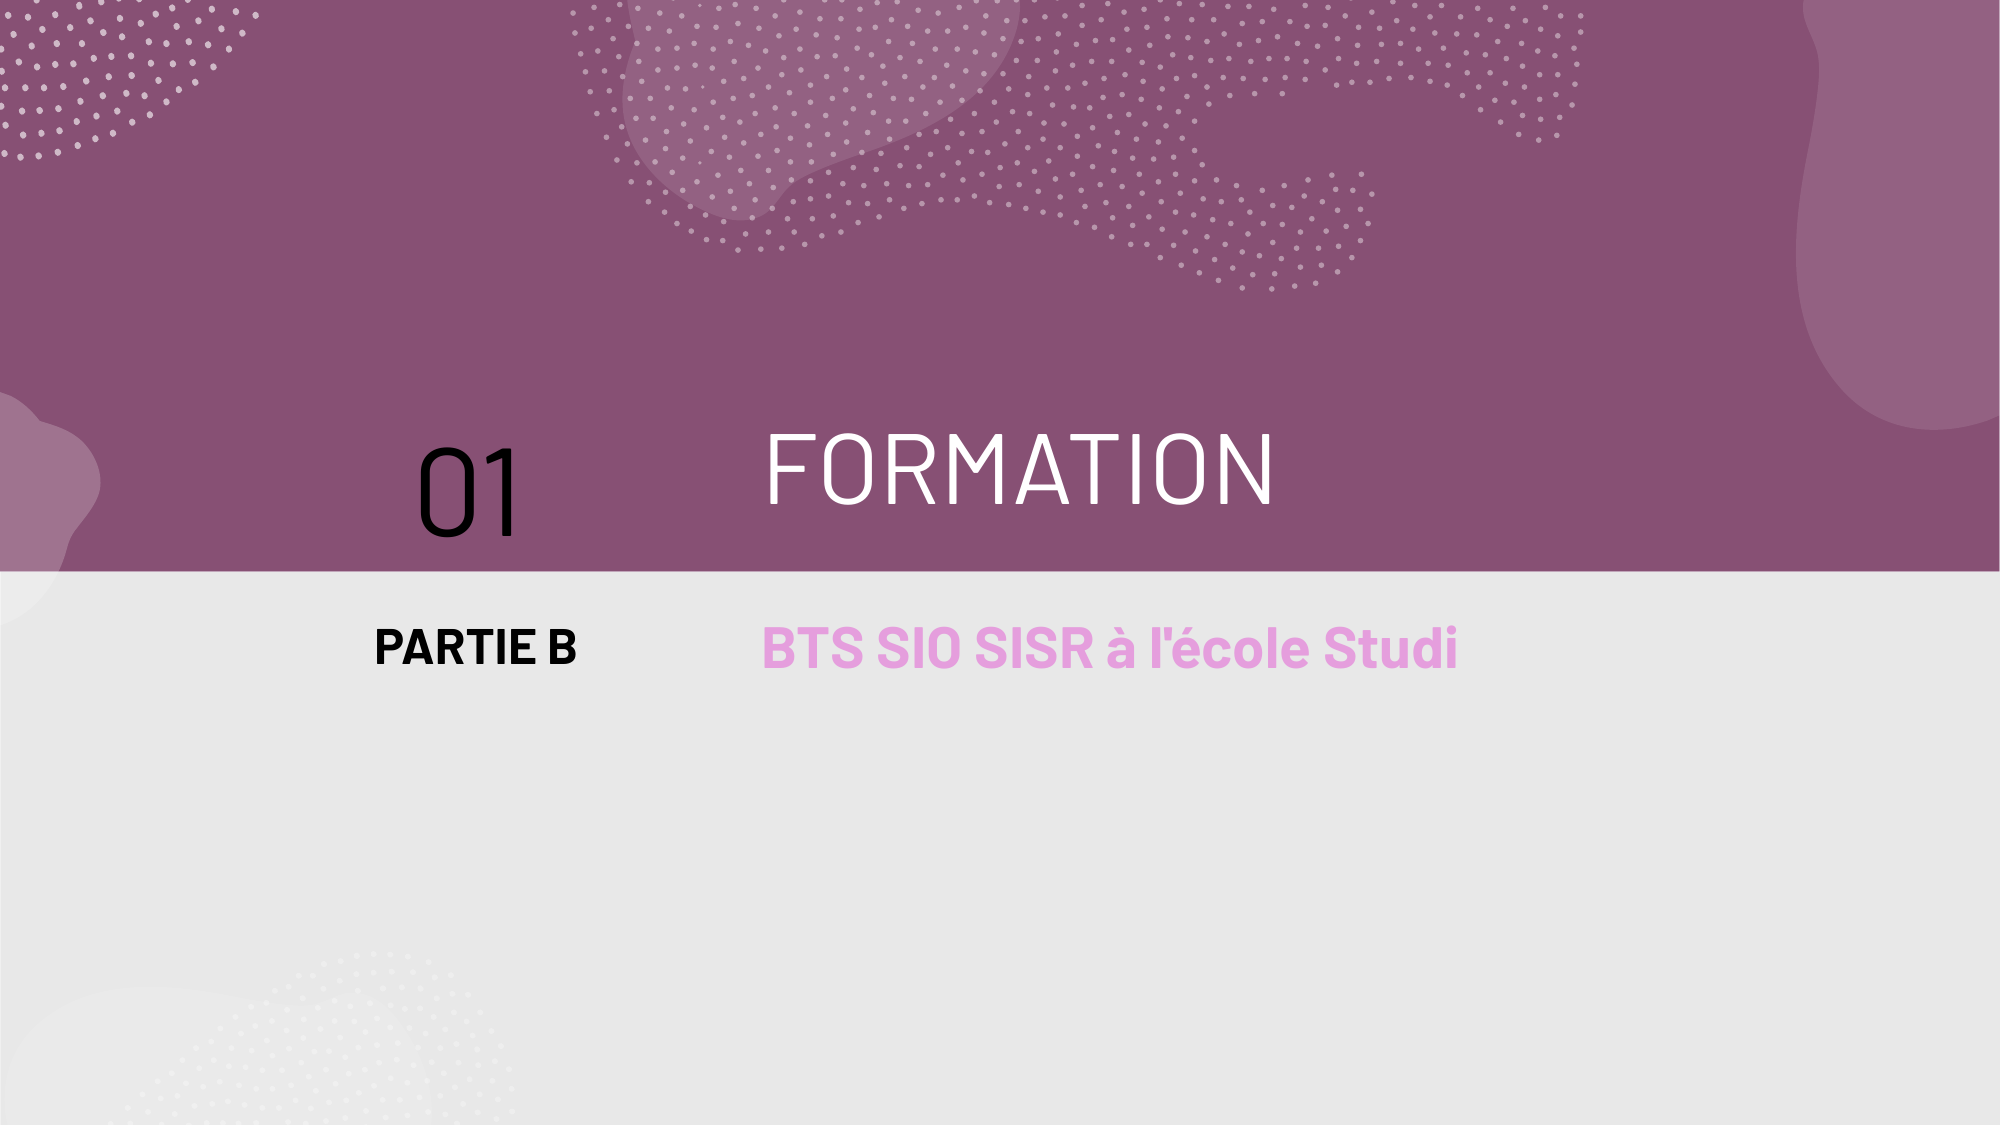

01
# FORMATION
PARTIE B
BTS SIO SISR à l'école Studi